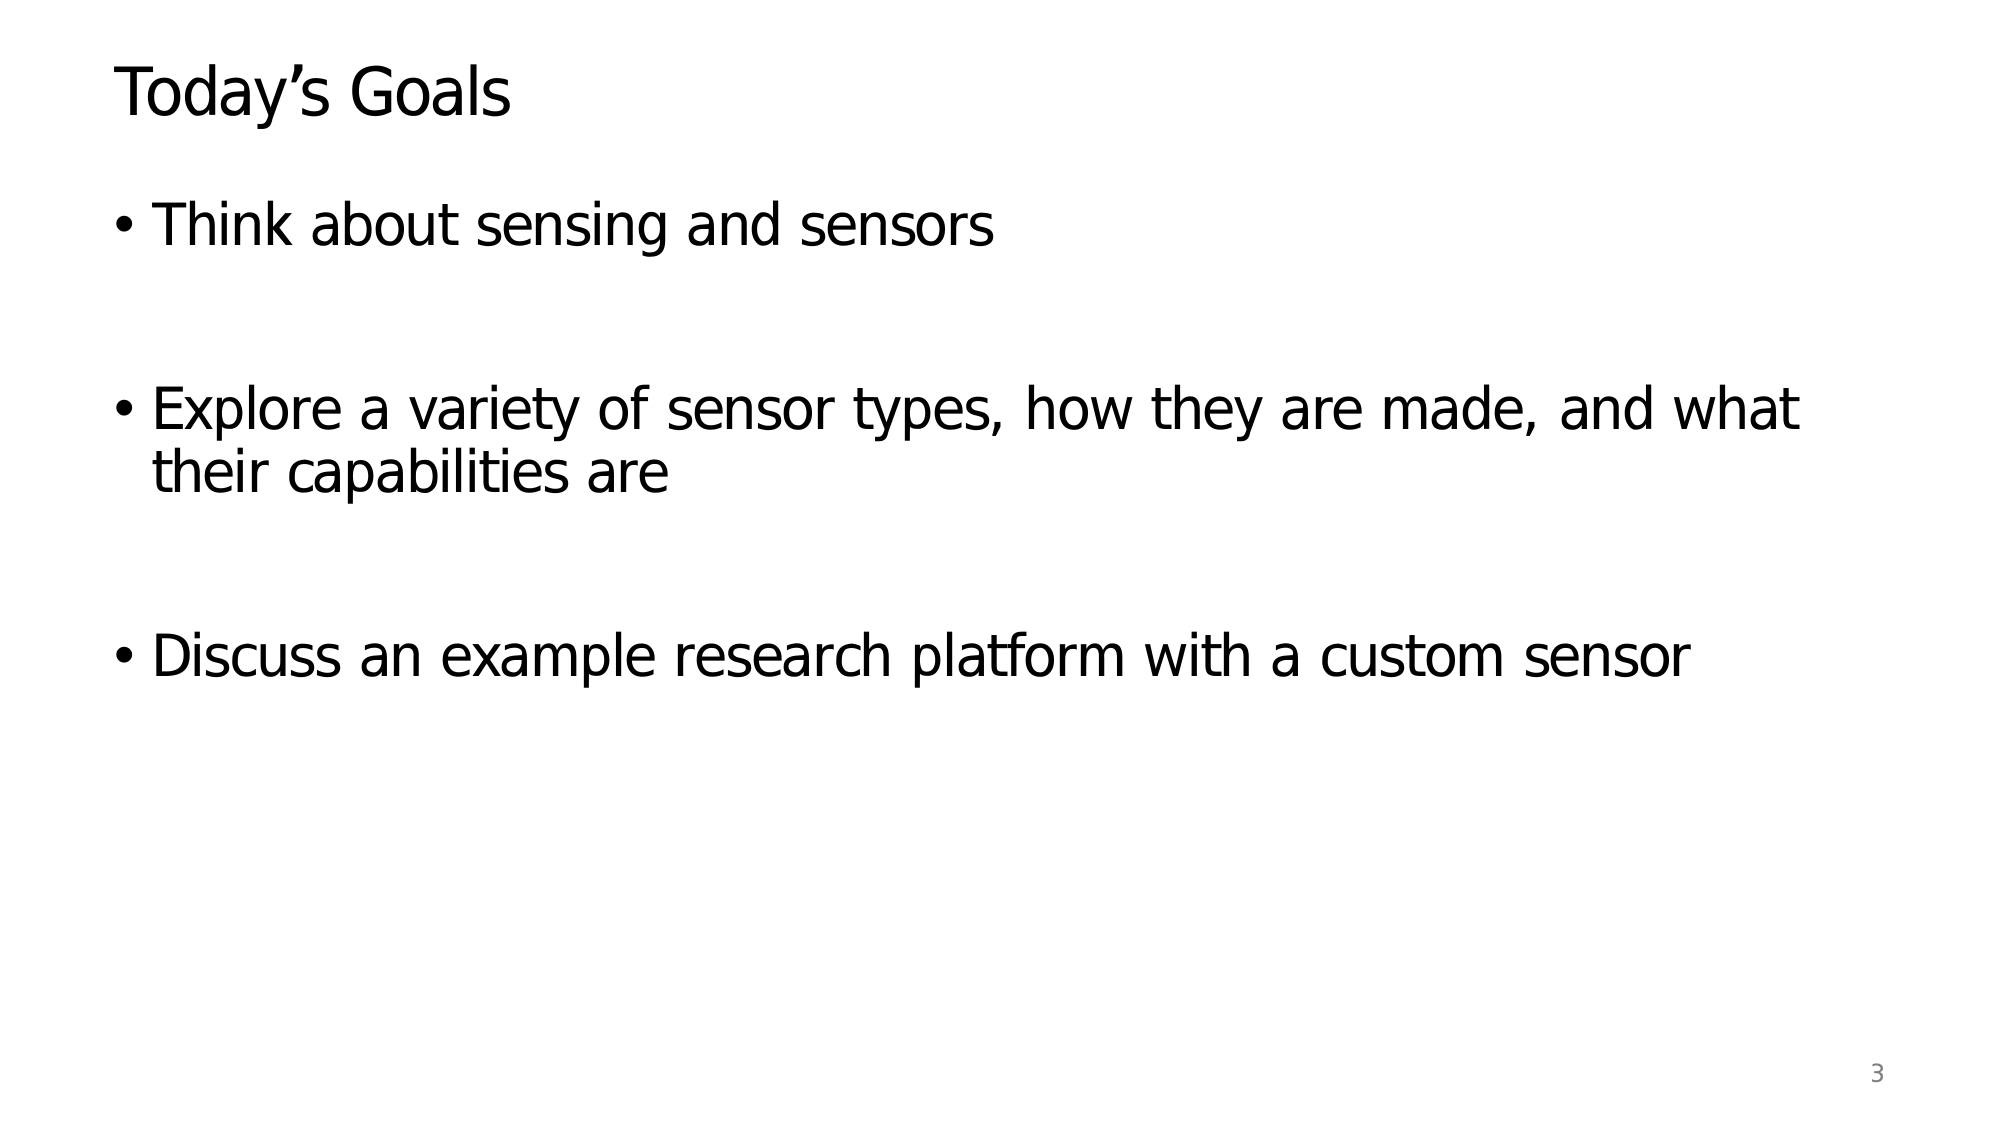

# Today’s Goals
Think about sensing and sensors

Explore a variety of sensor types, how they are made, and what their capabilities are

Discuss an example research platform with a custom sensor
3